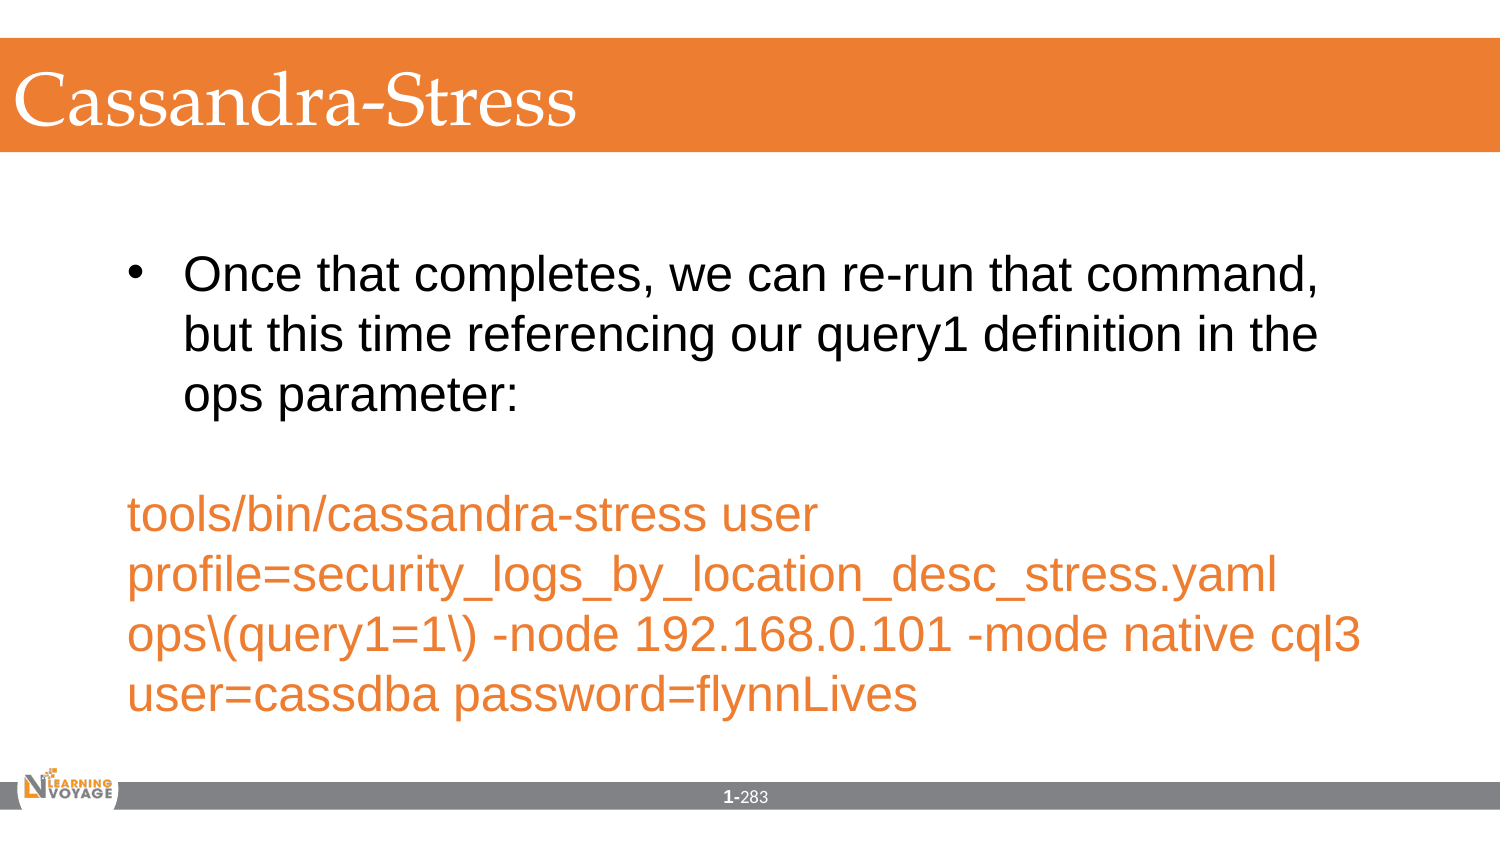

Cassandra-Stress
Once that completes, we can re-run that command, but this time referencing our query1 definition in the ops parameter:

tools/bin/cassandra-stress user profile=security_logs_by_location_desc_stress.yaml ops\(query1=1\) -node 192.168.0.101 -mode native cql3 user=cassdba password=flynnLives
1-283